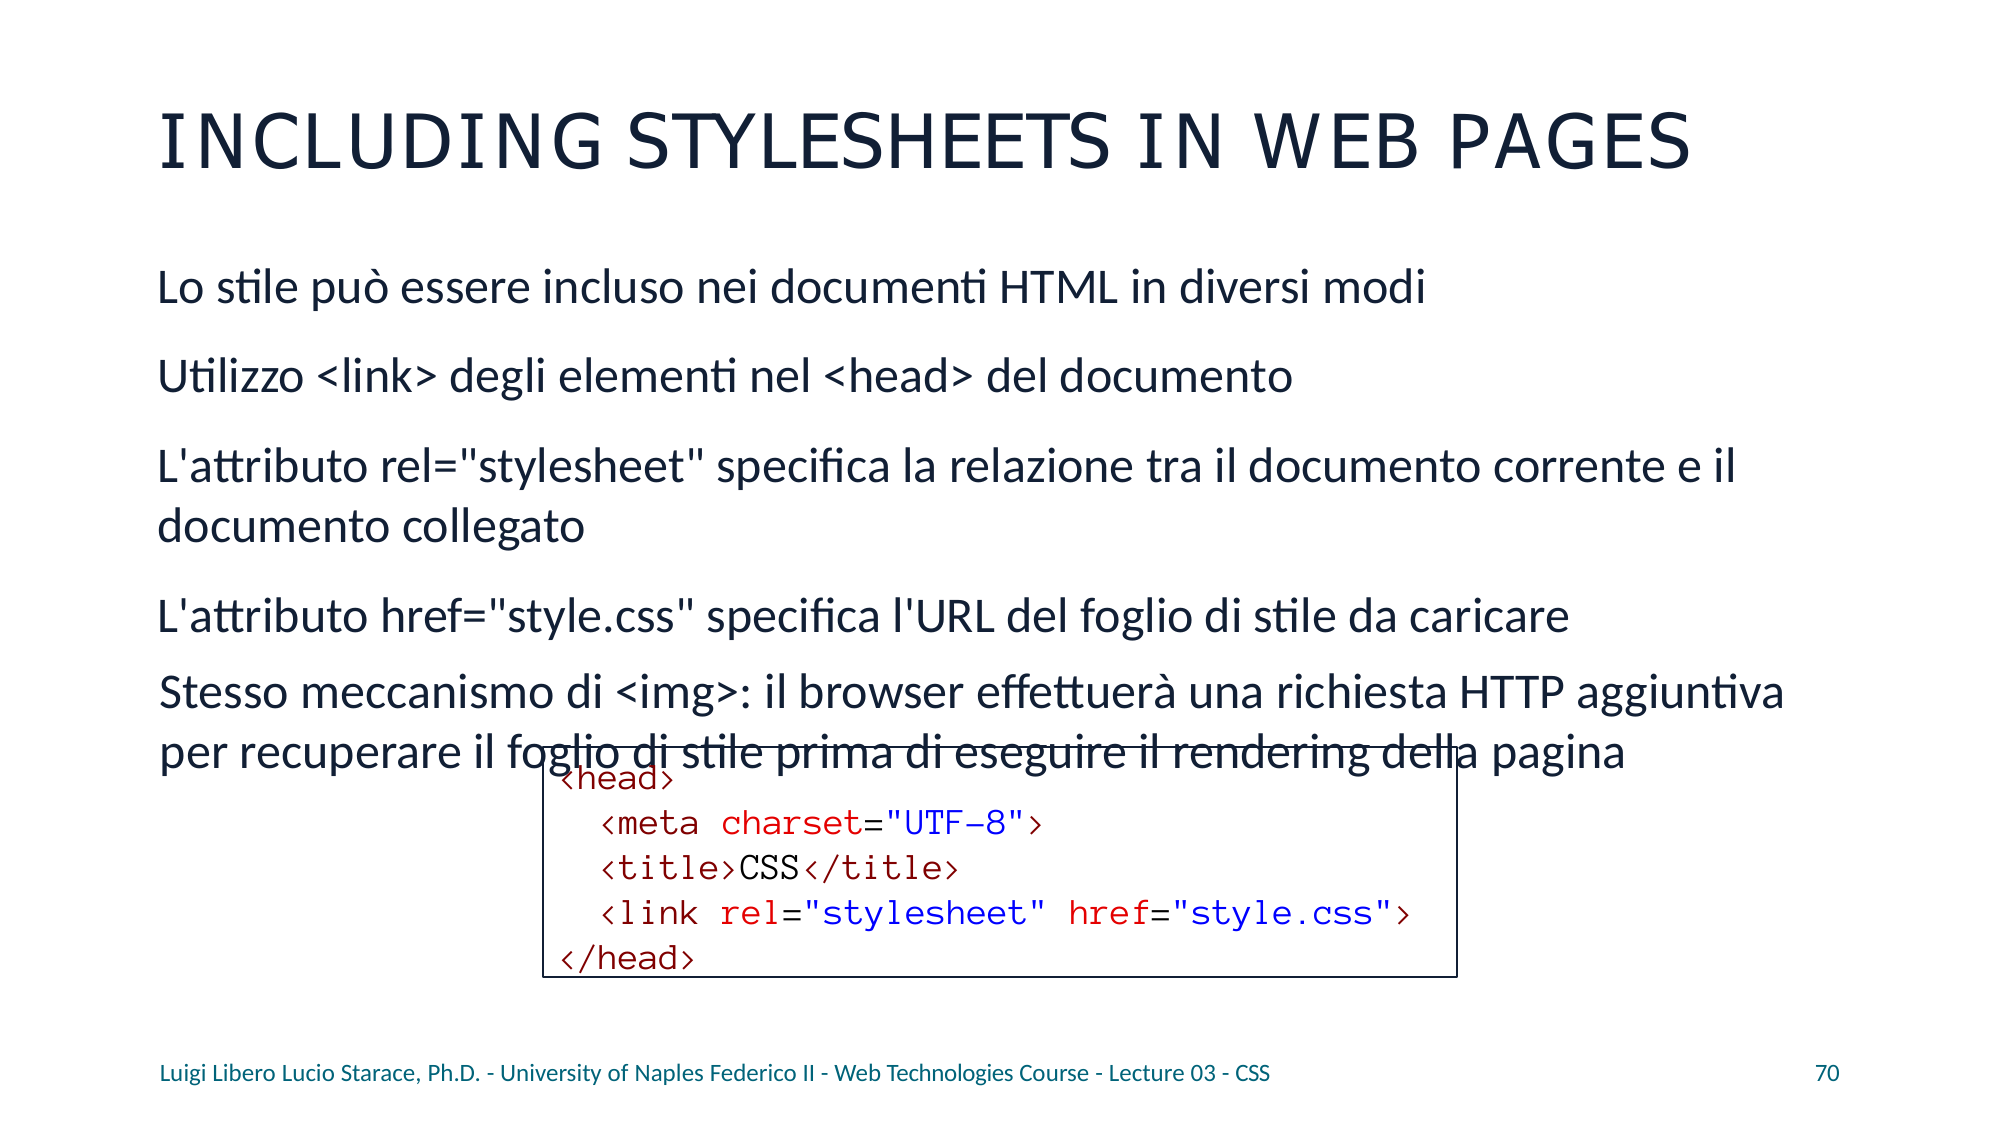

# INCLUDING STYLESHEETS IN WEB PAGES
Lo stile può essere incluso nei documenti HTML in diversi modi
Utilizzo <link> degli elementi nel <head> del documento
L'attributo rel="stylesheet" specifica la relazione tra il documento corrente e il documento collegato
L'attributo href="style.css" specifica l'URL del foglio di stile da caricare
Stesso meccanismo di <img>: il browser effettuerà una richiesta HTTP aggiuntiva per recuperare il foglio di stile prima di eseguire il rendering della pagina
<head>
<meta charset="UTF-8">
<title>CSS</title>
<link rel="stylesheet" href="style.css">
</head>
Luigi Libero Lucio Starace, Ph.D. - University of Naples Federico II - Web Technologies Course - Lecture 03 - CSS
70